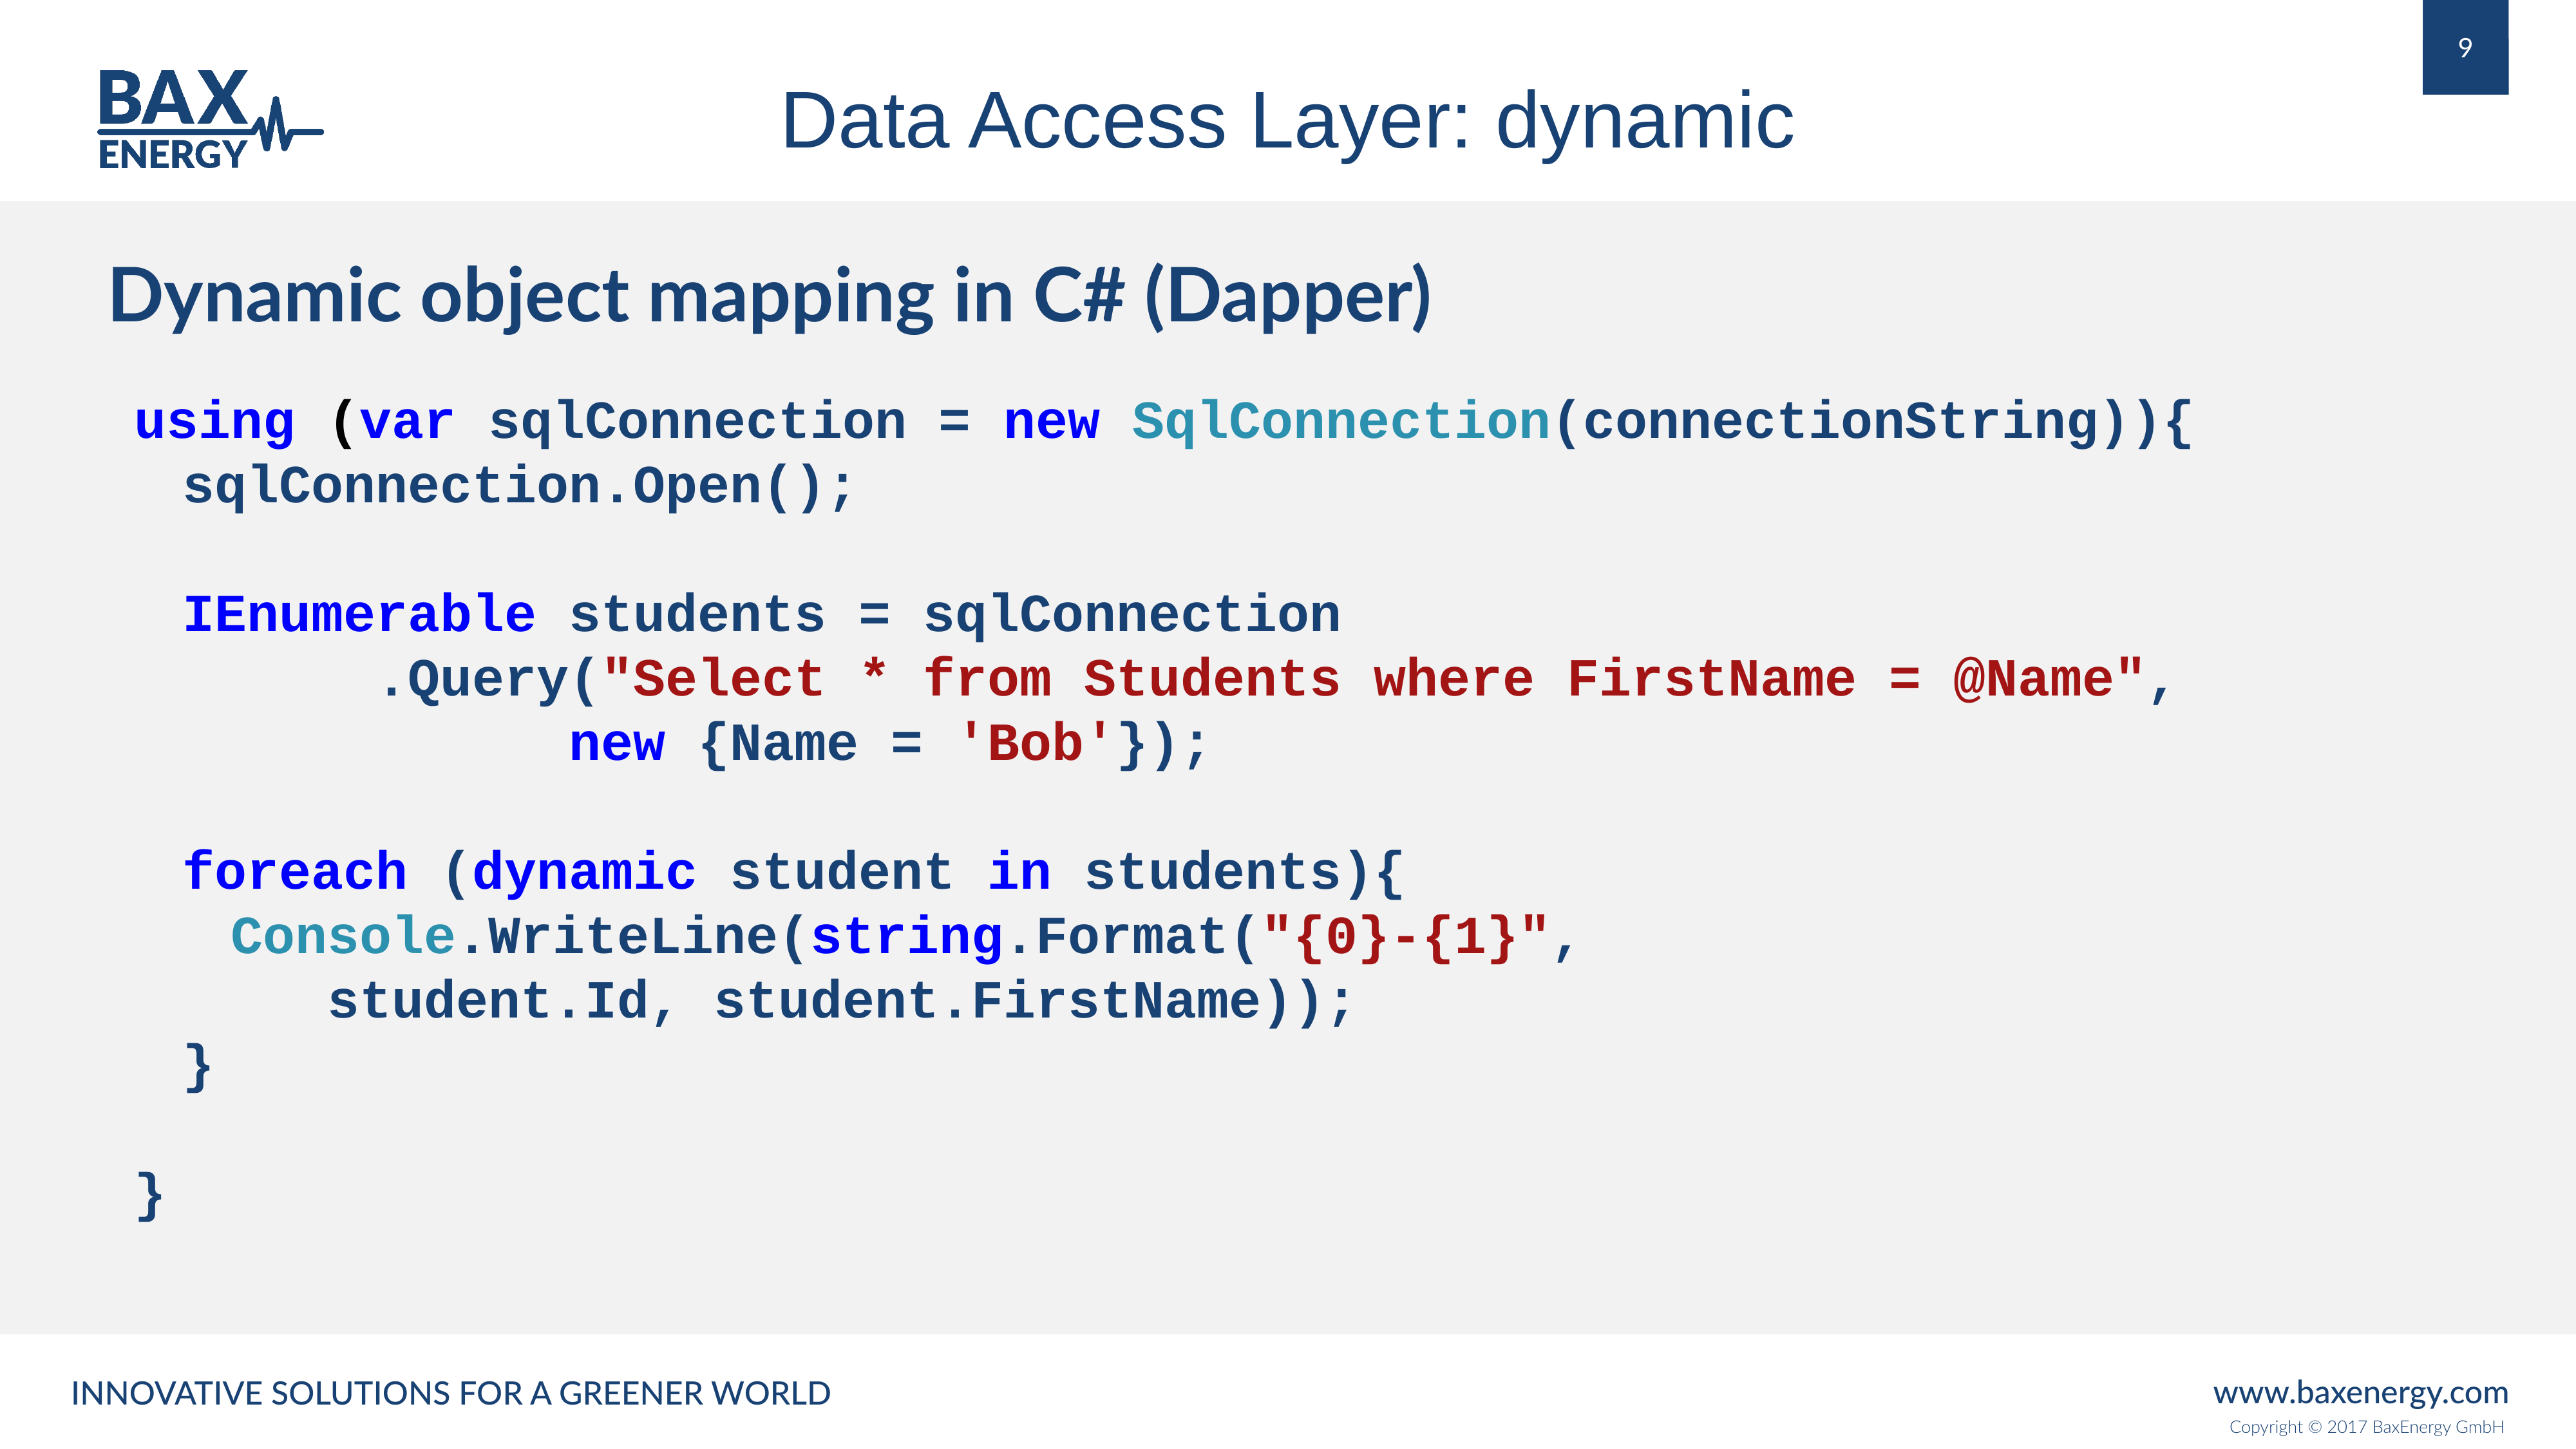

Data Access Layer: dynamic
Dynamic object mapping in C# (Dapper)
using (var sqlConnection = new SqlConnection(connectionString)){
sqlConnection.Open();
IEnumerable students = sqlConnection
		.Query("Select * from Students where FirstName = @Name",
				new {Name = 'Bob'});
foreach (dynamic student in students){
Console.WriteLine(string.Format("{0}-{1}",
	student.Id, student.FirstName));
}

}